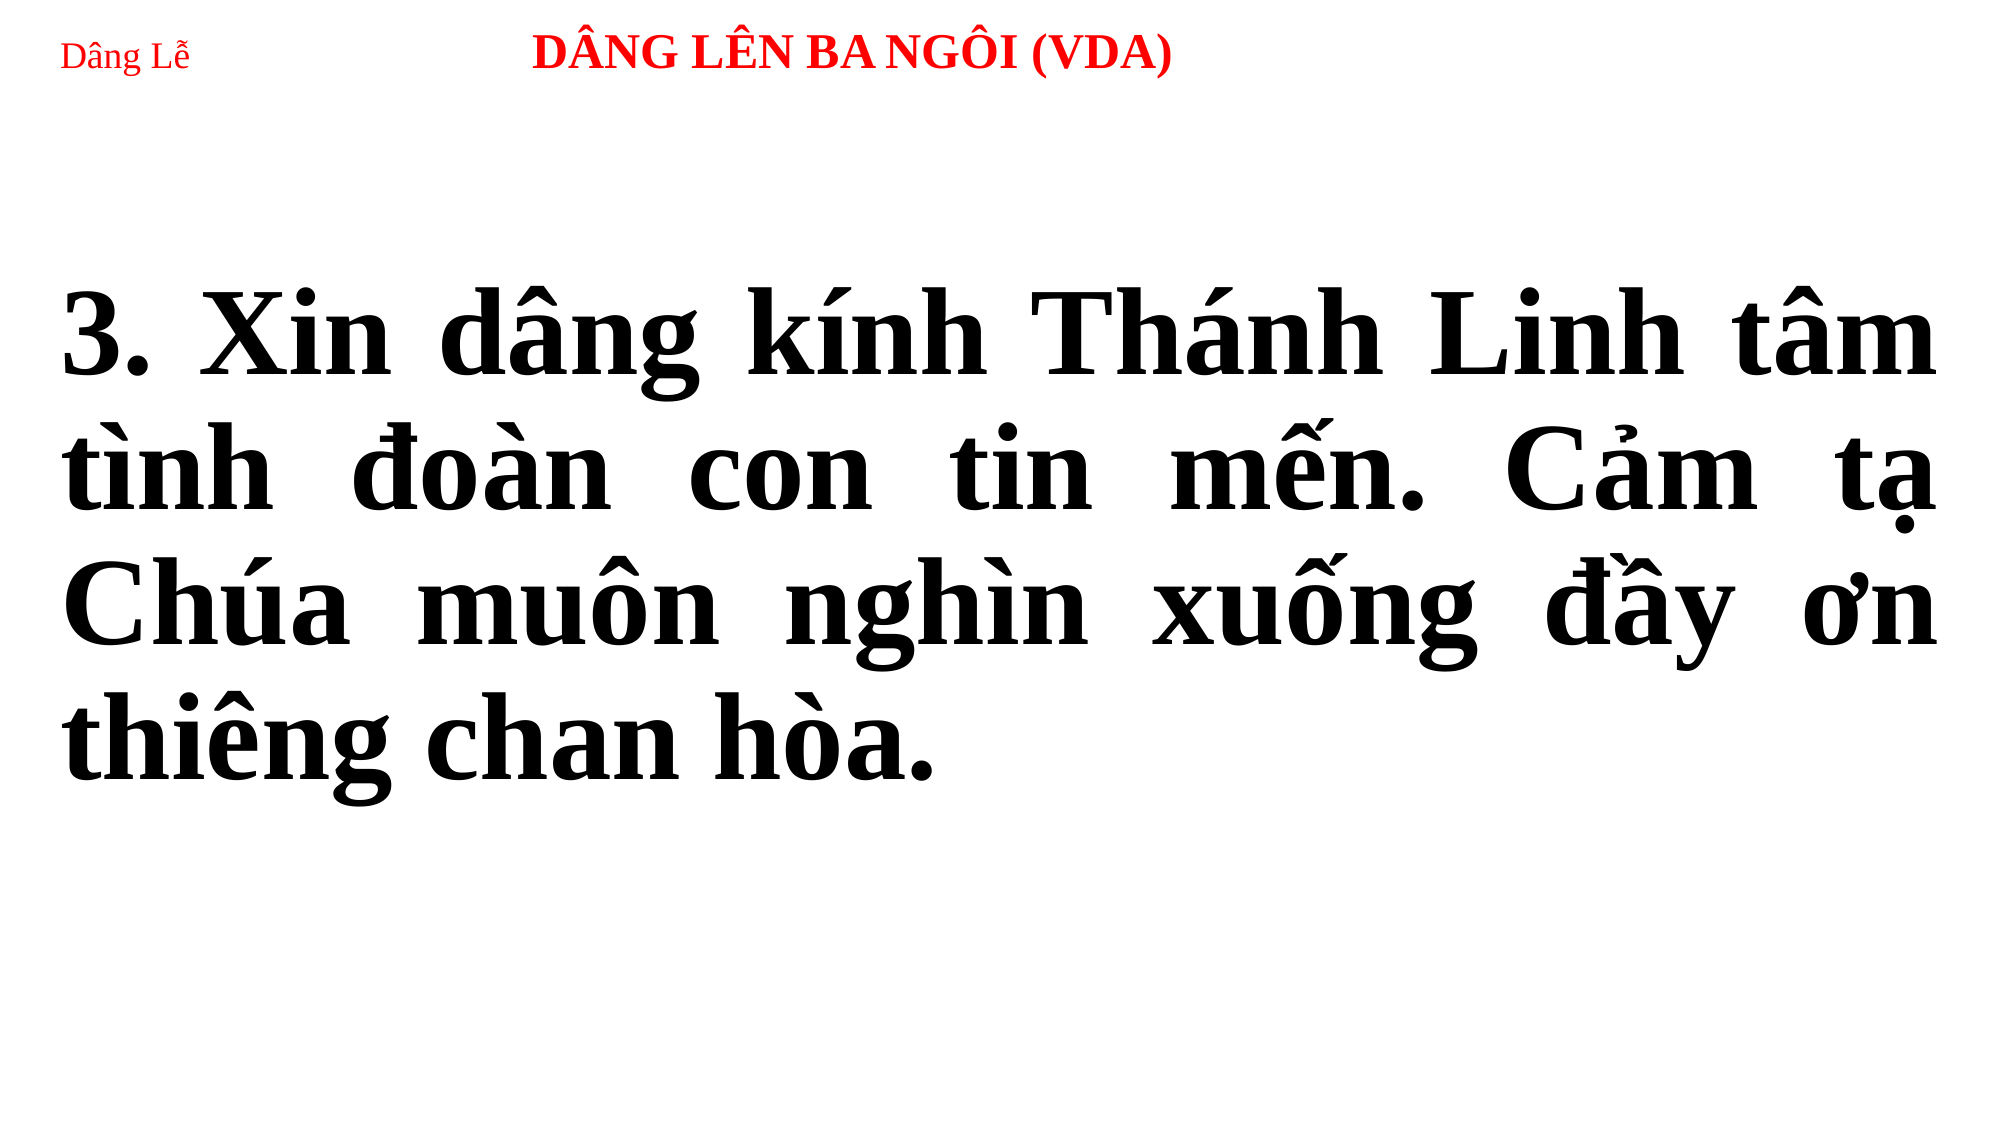

# Dâng Lễ                                    DÂNG LÊN BA NGÔI (VDA)
3. Xin dâng kính Thánh Linh tâm tình đoàn con tin mến. Cảm tạ Chúa muôn nghìn xuống đầy ơn thiêng chan hòa.